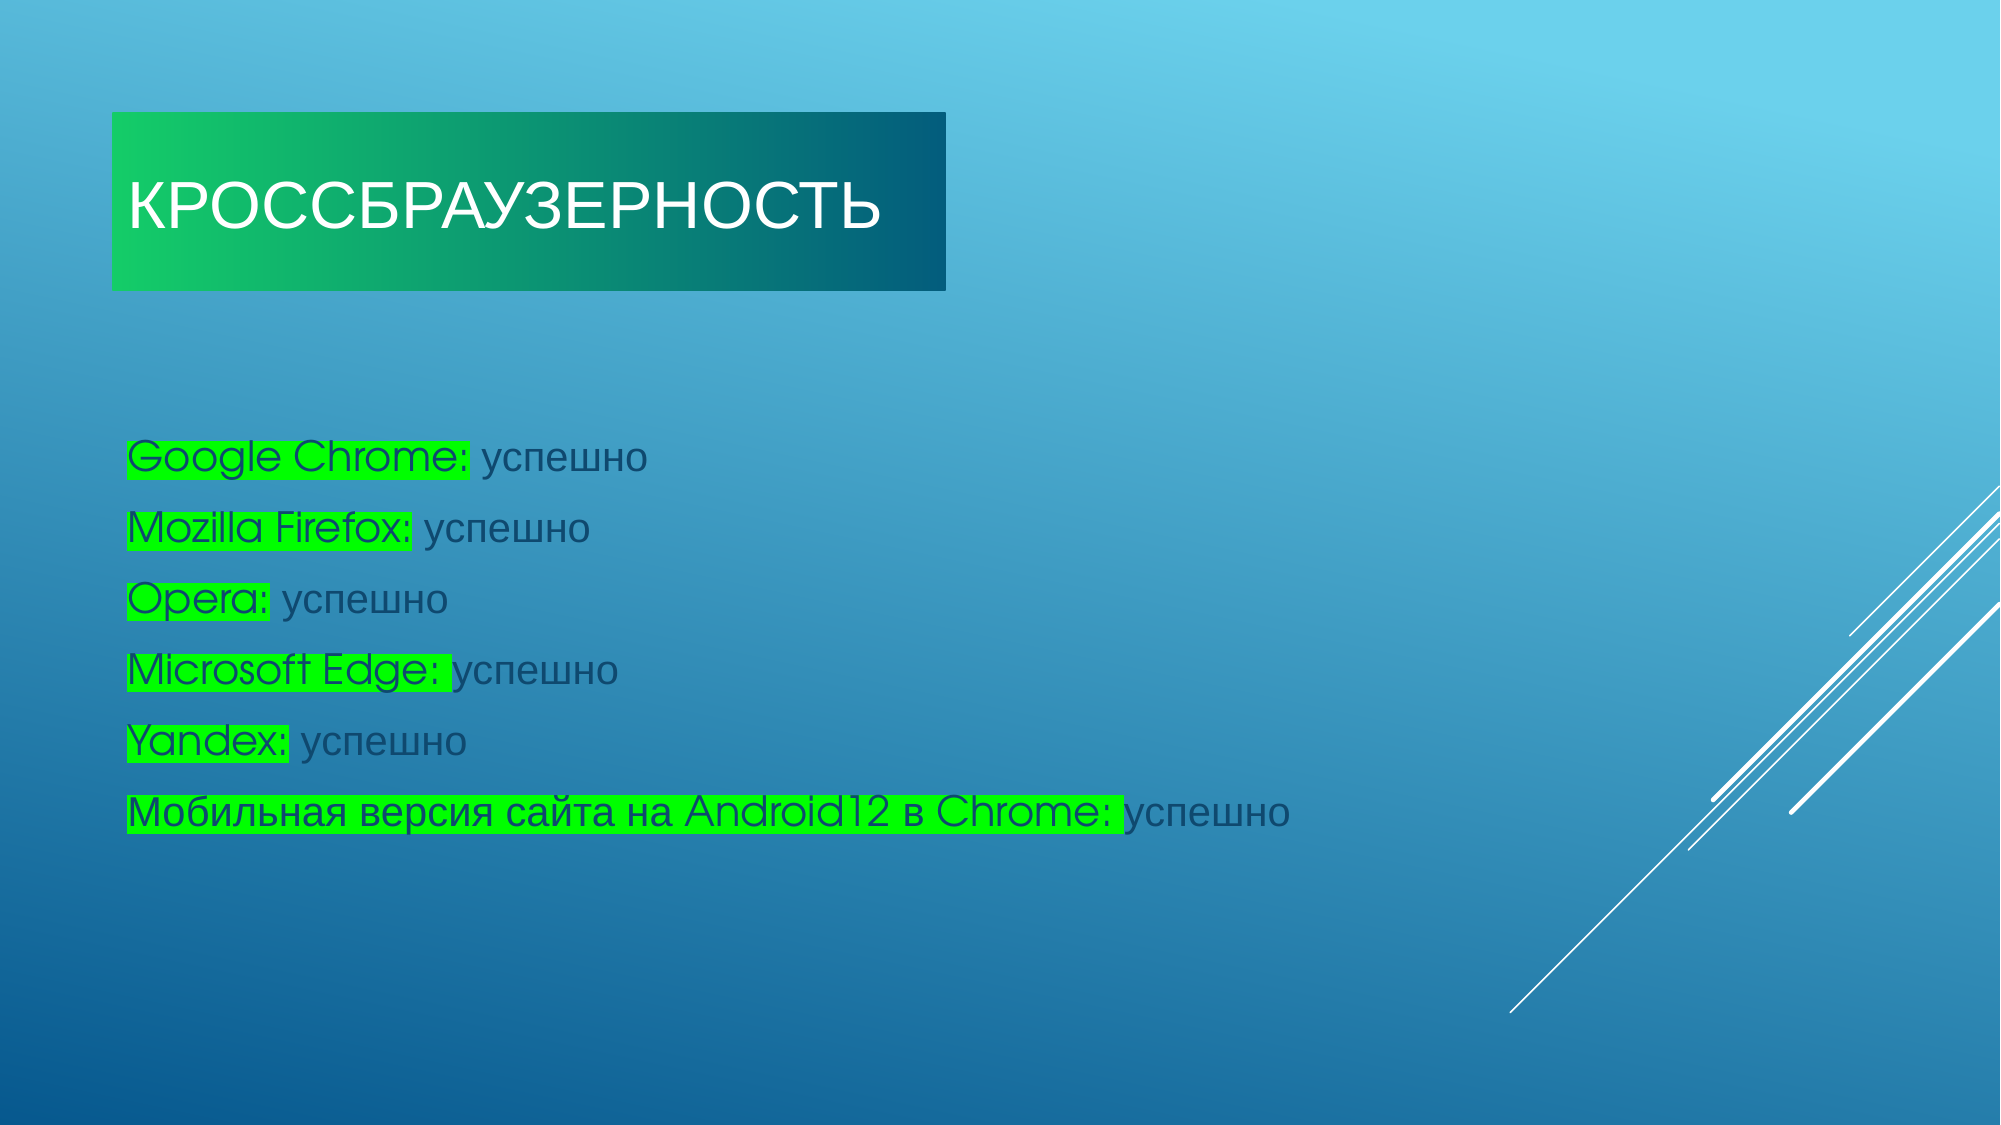

# Кроссбраузерность
Google Chrome: успешно
Mozilla Firefox: успешно
Opera: успешно
Microsoft Edge: успешно
Yandex: успешно
Мобильная версия сайта на Android12 в Chrome: успешно